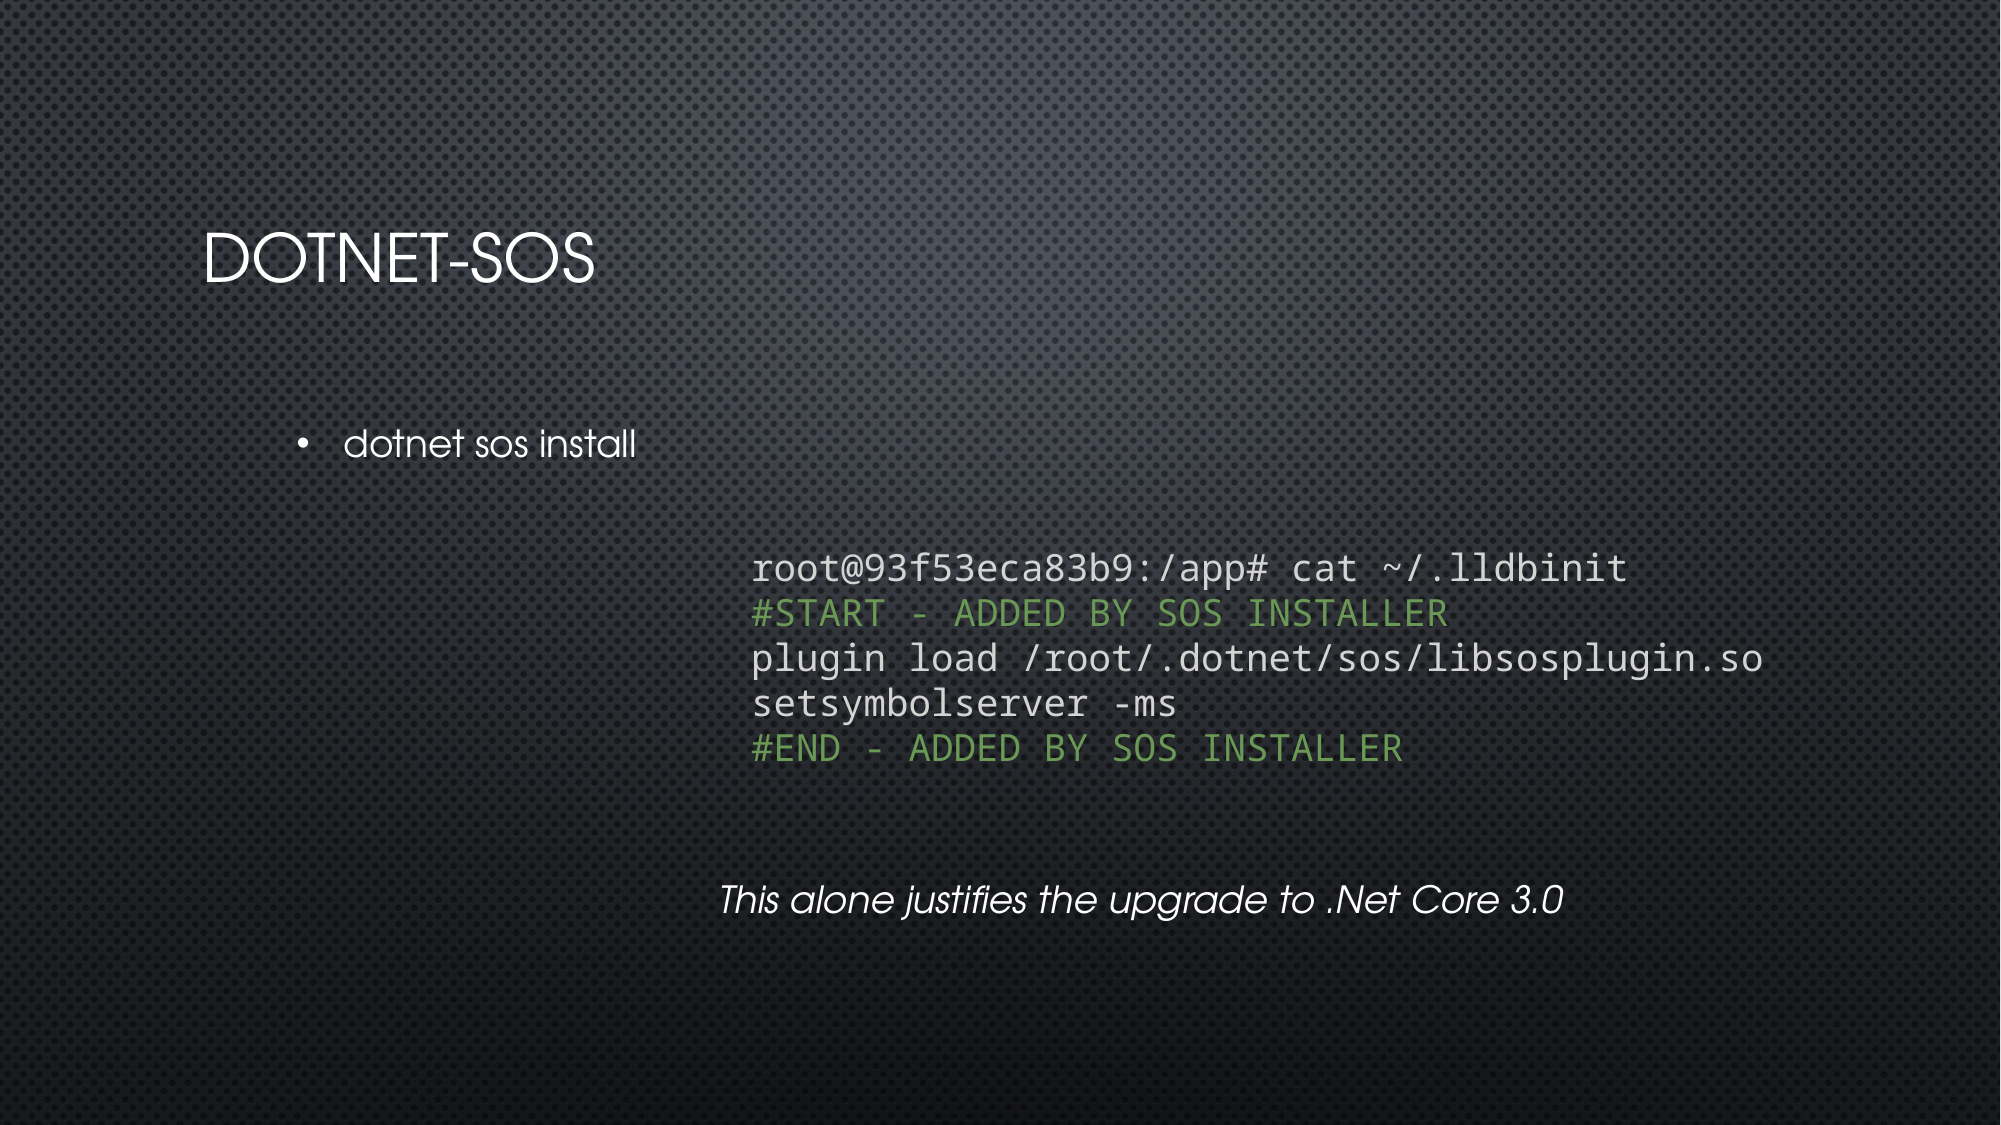

# Dotnet-sos
dotnet sos install
root@93f53eca83b9:/app# cat ~/.lldbinit
#START - ADDED BY SOS INSTALLER
plugin load /root/.dotnet/sos/libsosplugin.so
setsymbolserver -ms
#END - ADDED BY SOS INSTALLER
This alone justifies the upgrade to .Net Core 3.0